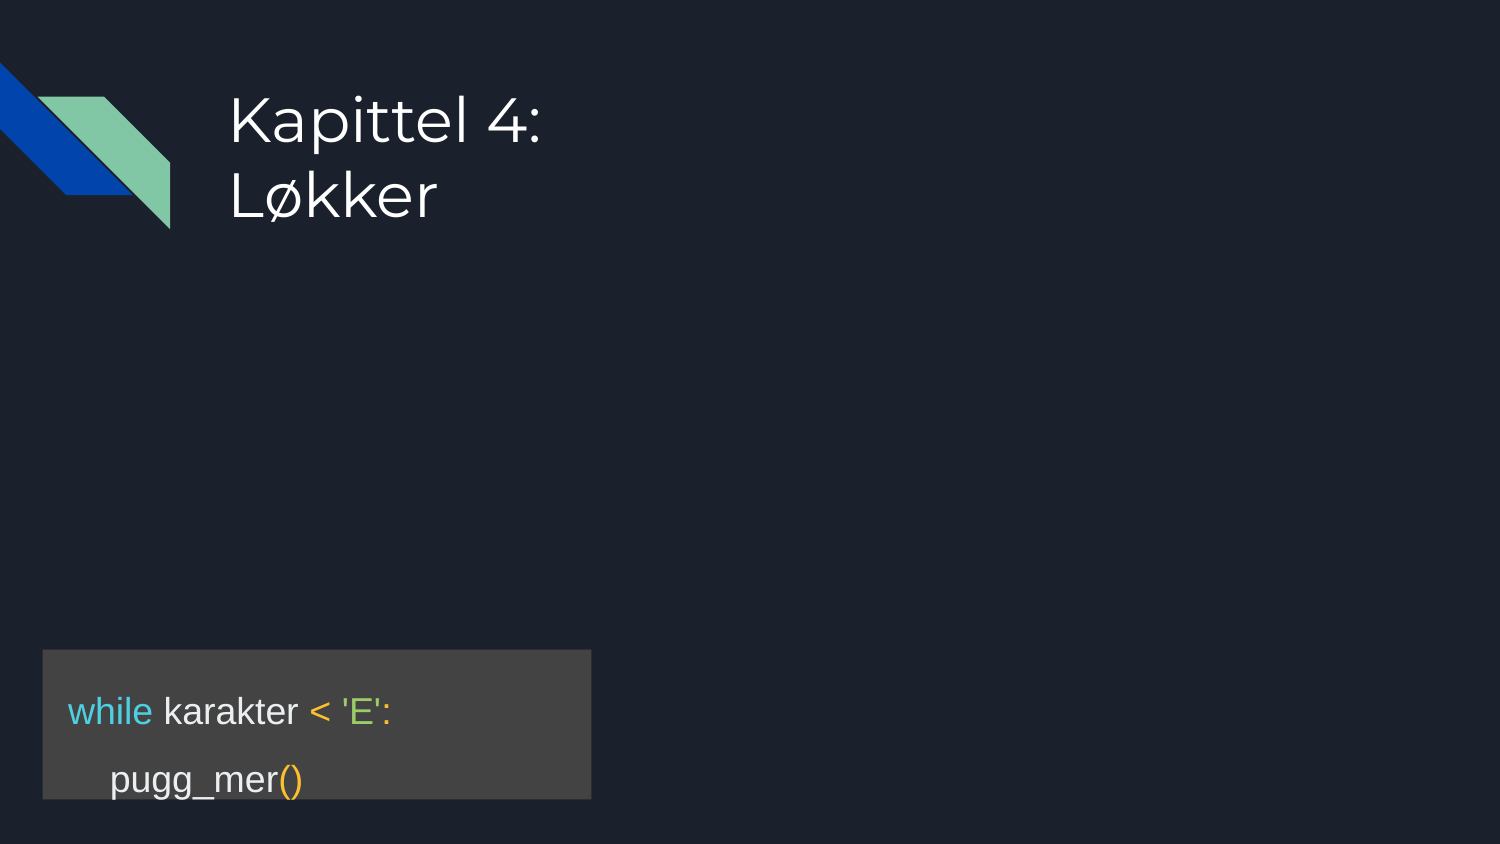

# Kapittel 4:
Løkker

while karakter < 'E':
    pugg_mer()